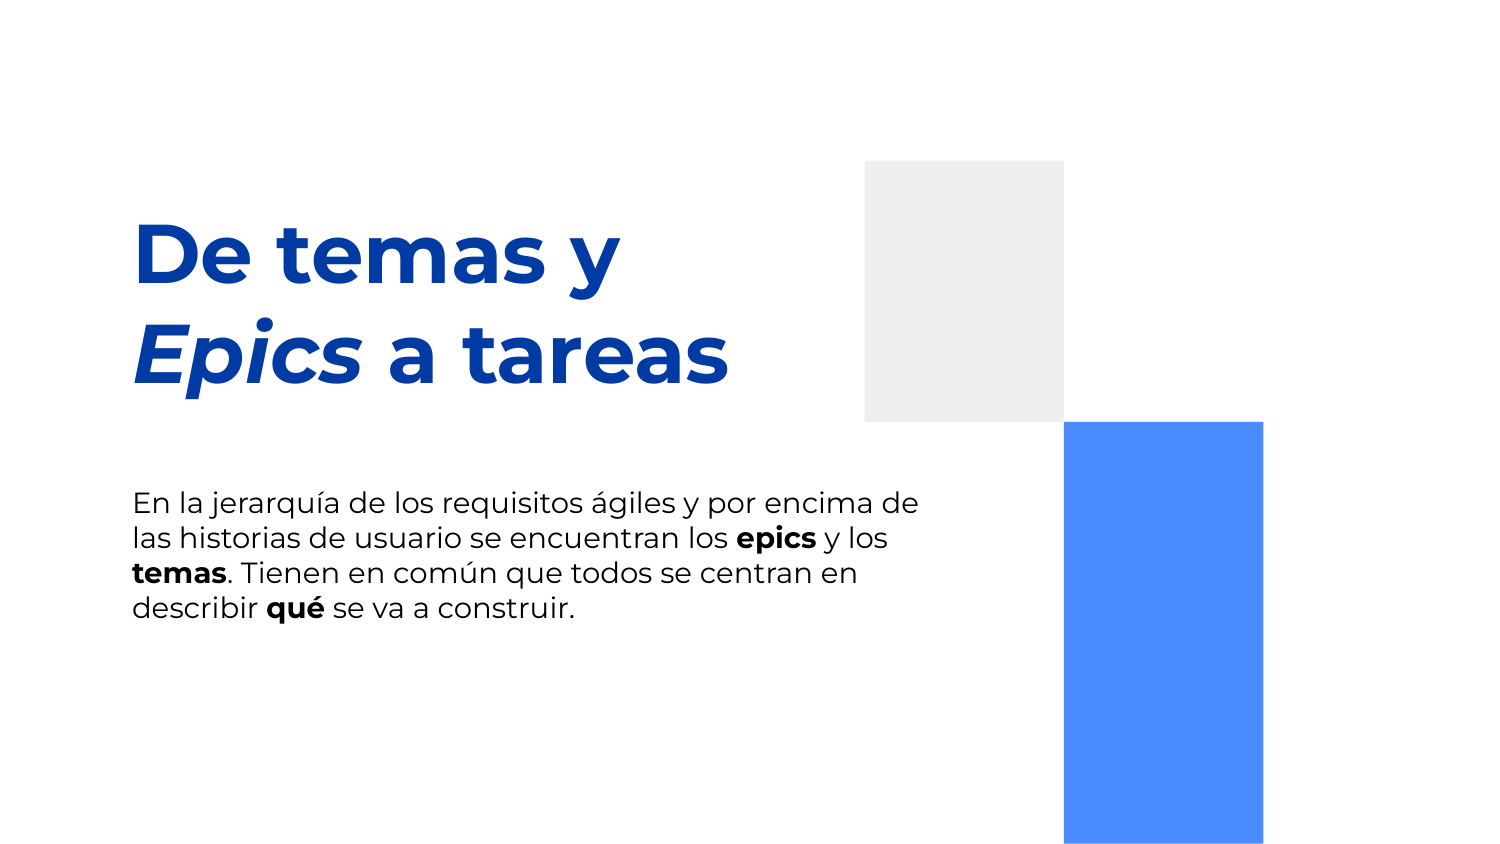

# De temas y Epics a tareas
En la jerarquía de los requisitos ágiles y por encima de las historias de usuario se encuentran los epics y los temas. Tienen en común que todos se centran en describir qué se va a construir.